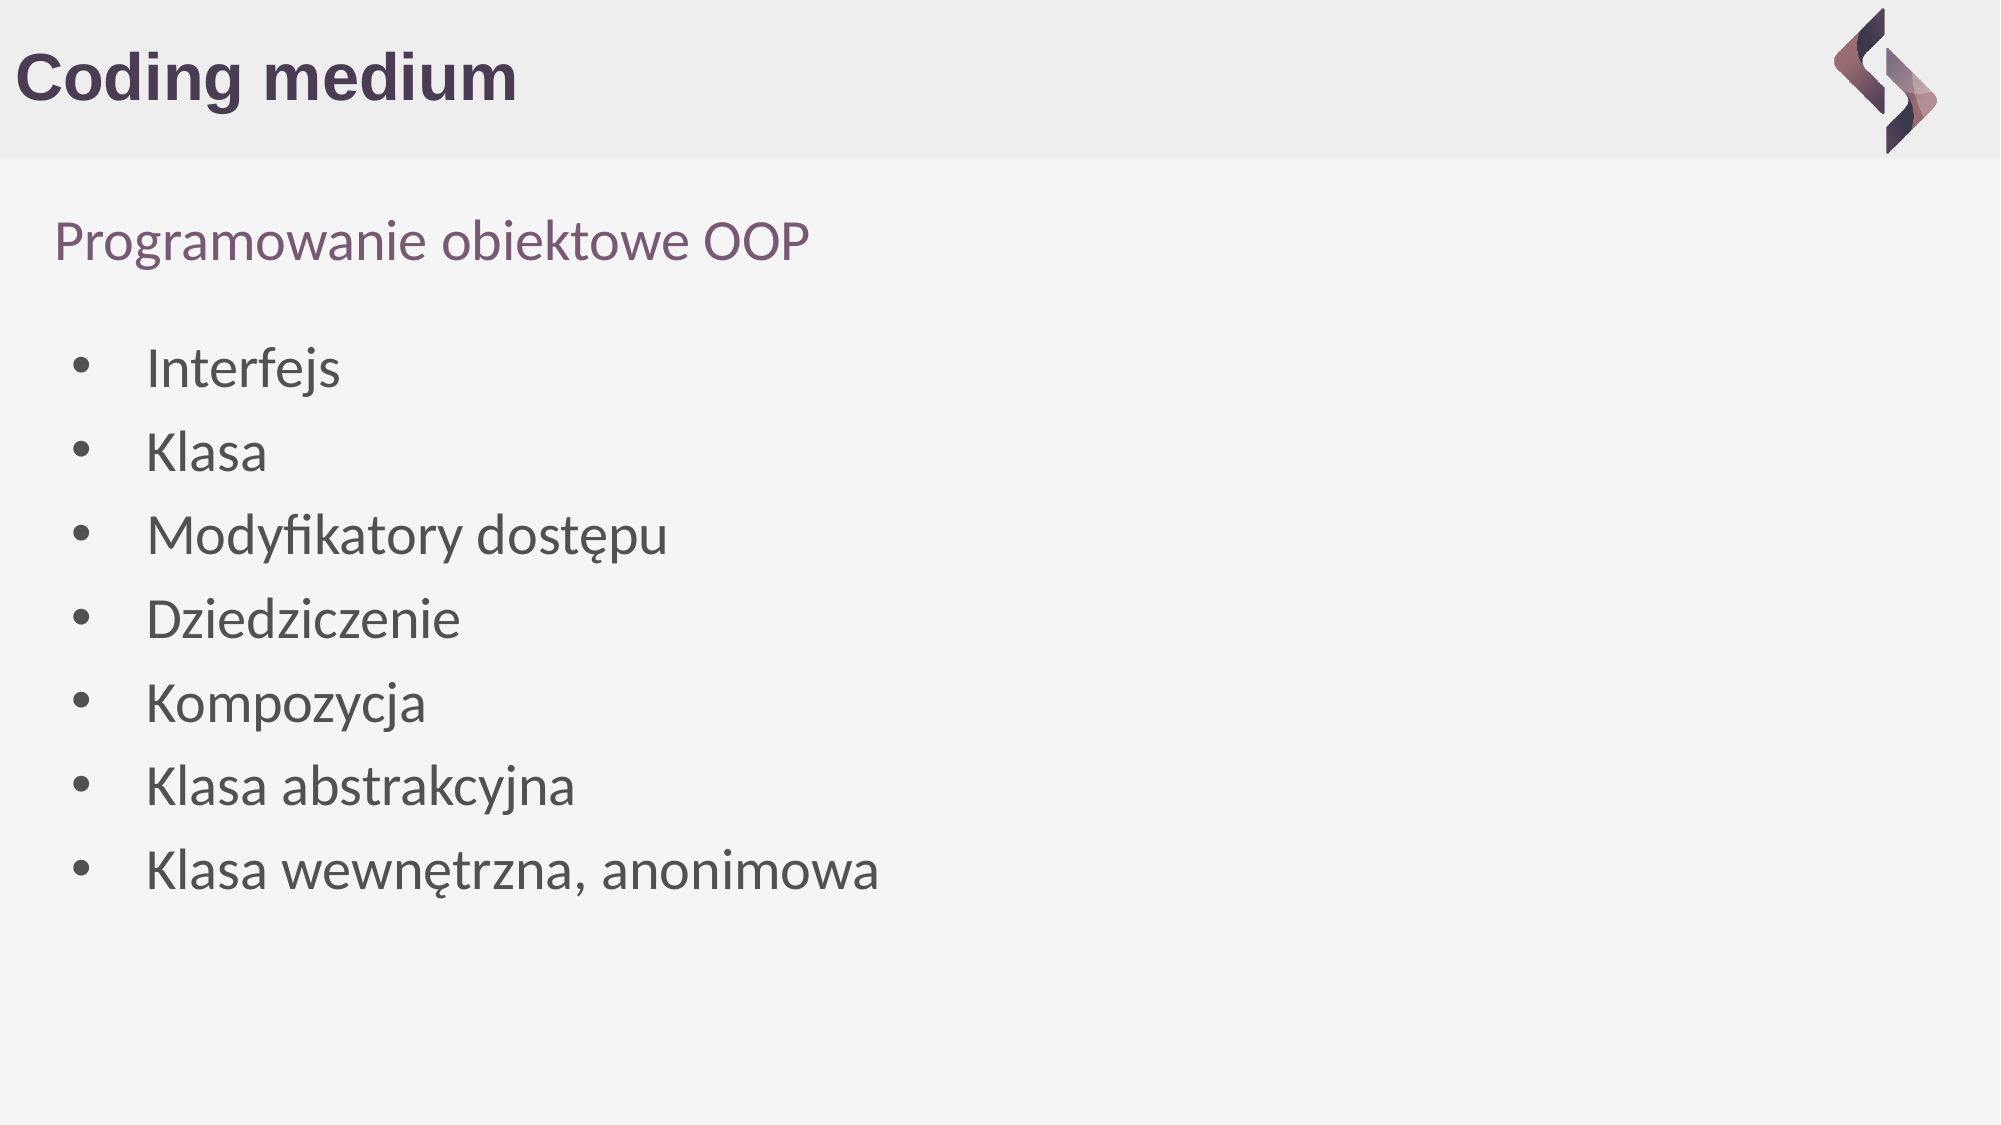

# Coding medium
Programowanie obiektowe OOP
Interfejs
Klasa
Modyfikatory dostępu
Dziedziczenie
Kompozycja
Klasa abstrakcyjna
Klasa wewnętrzna, anonimowa